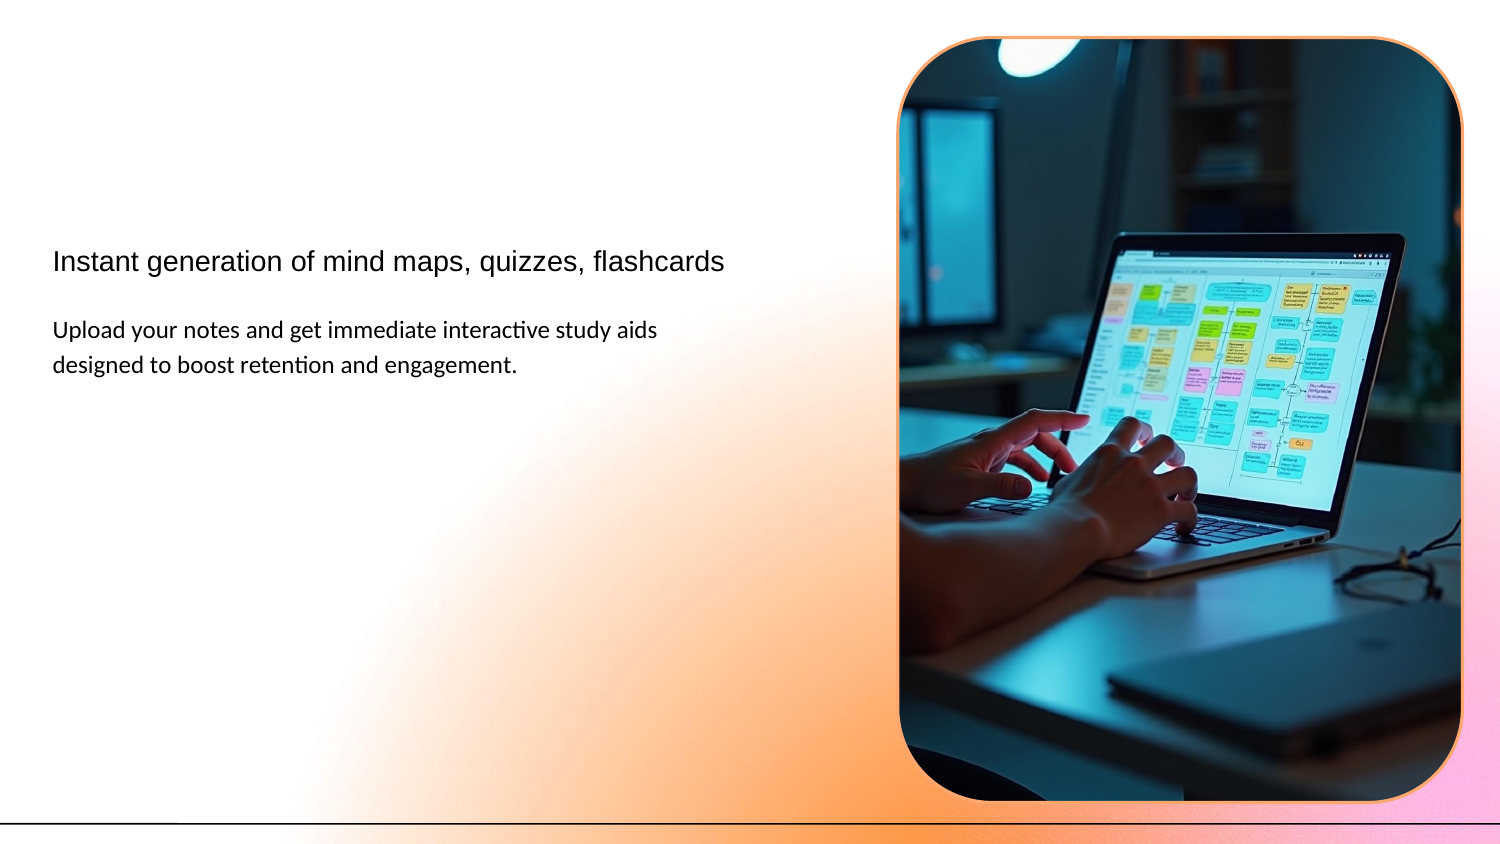

# Instant generation of mind maps, quizzes, flashcards
Upload your notes and get immediate interactive study aids designed to boost retention and engagement.